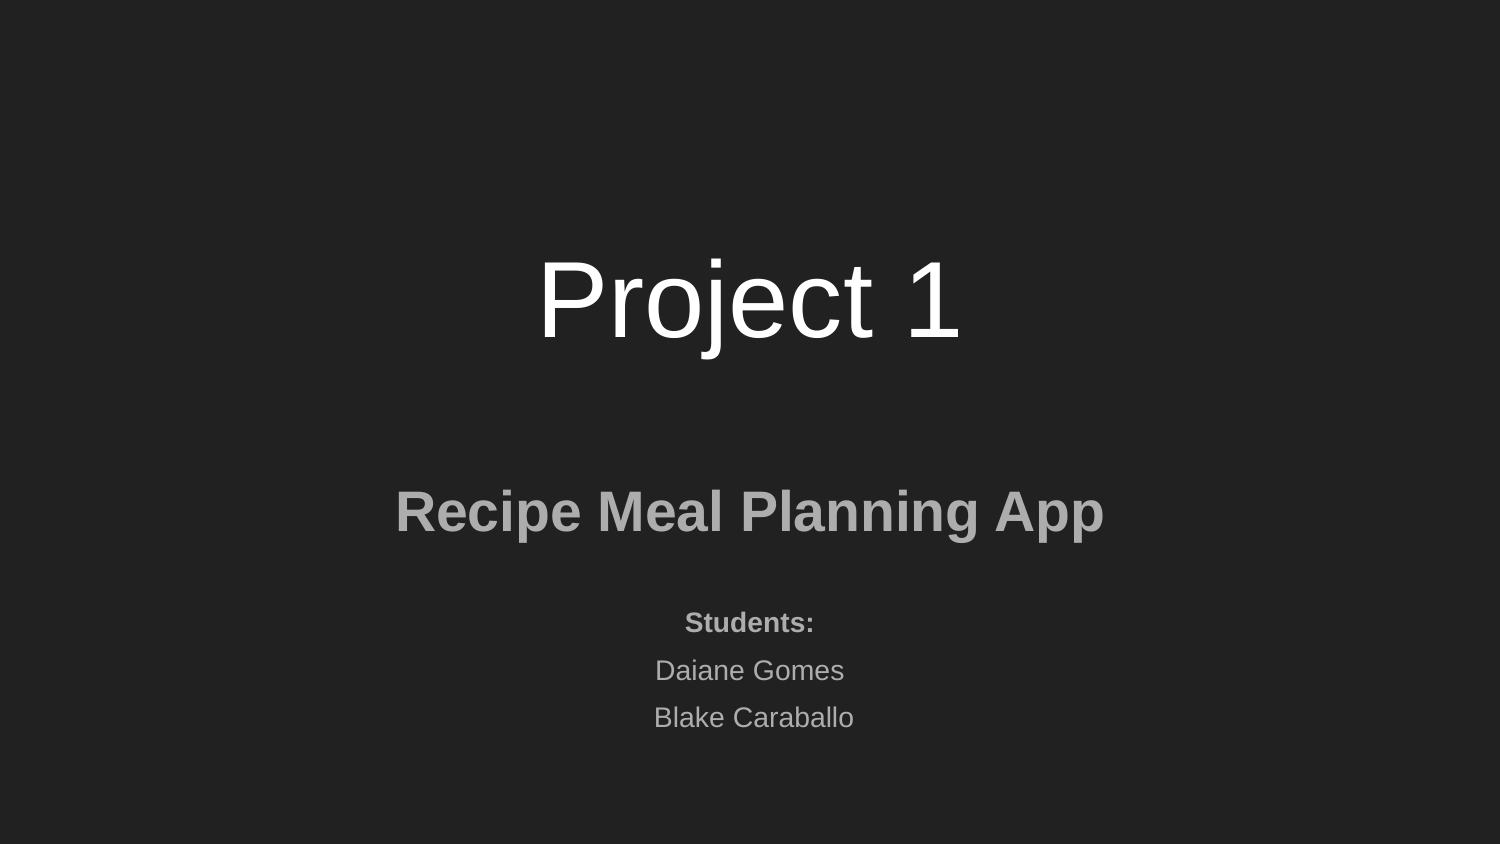

# Project 1
Recipe Meal Planning App

Students:
Daiane Gomes
 Blake Caraballo